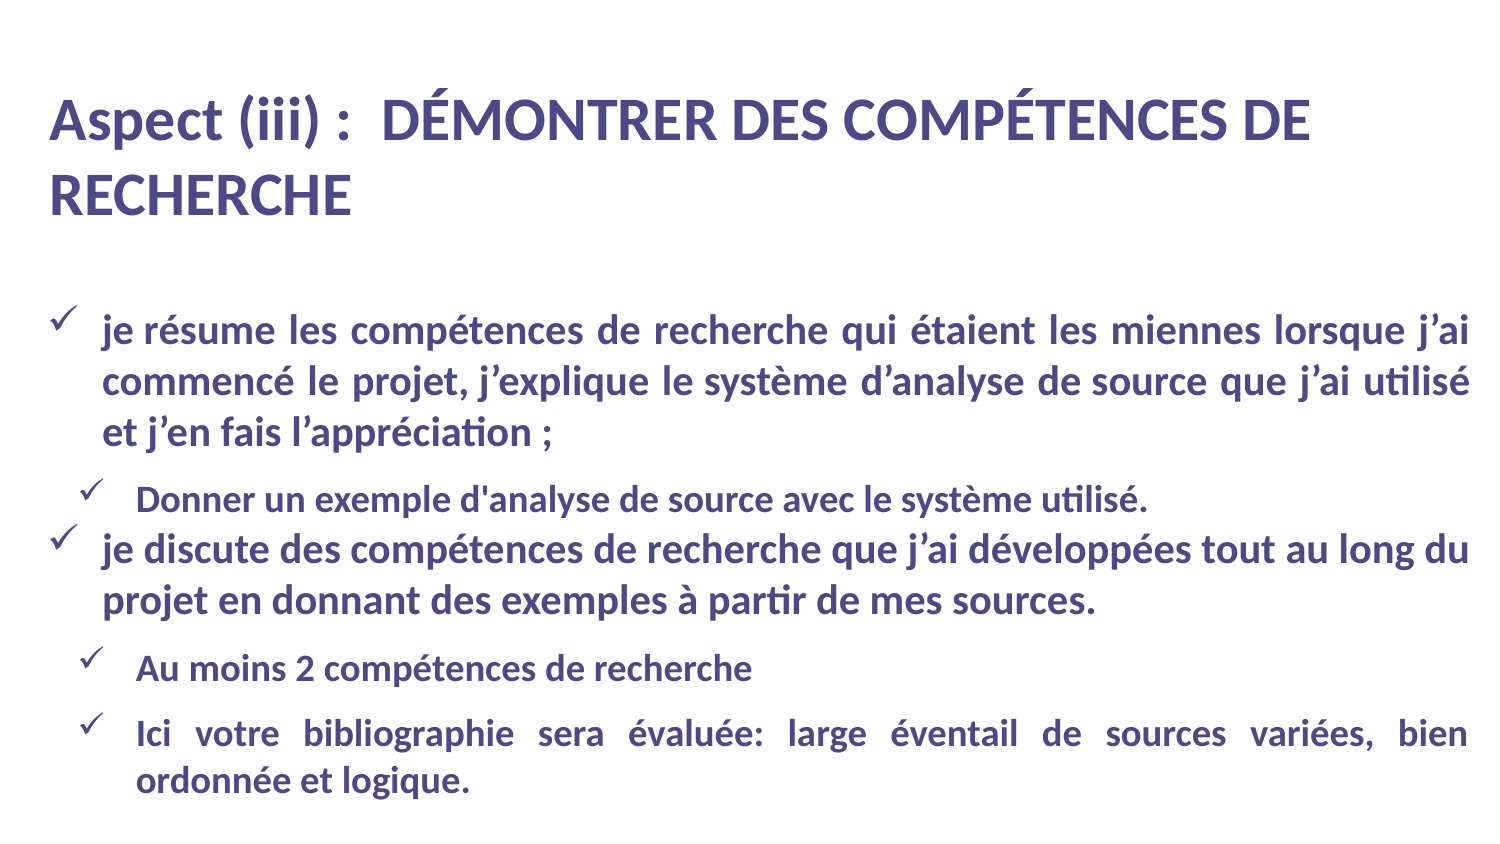

Aspect (iii) :  Démontrer des compétences de recherche

je résume les compétences de recherche qui étaient les miennes lorsque j’ai commencé le projet, j’explique le système d’analyse de source que j’ai utilisé et j’en fais l’appréciation ;
Donner un exemple d'analyse de source avec le système utilisé.
je discute des compétences de recherche que j’ai développées tout au long du projet en donnant des exemples à partir de mes sources.
Au moins 2 compétences de recherche
Ici votre bibliographie sera évaluée: large éventail de sources variées, bien ordonnée et logique.